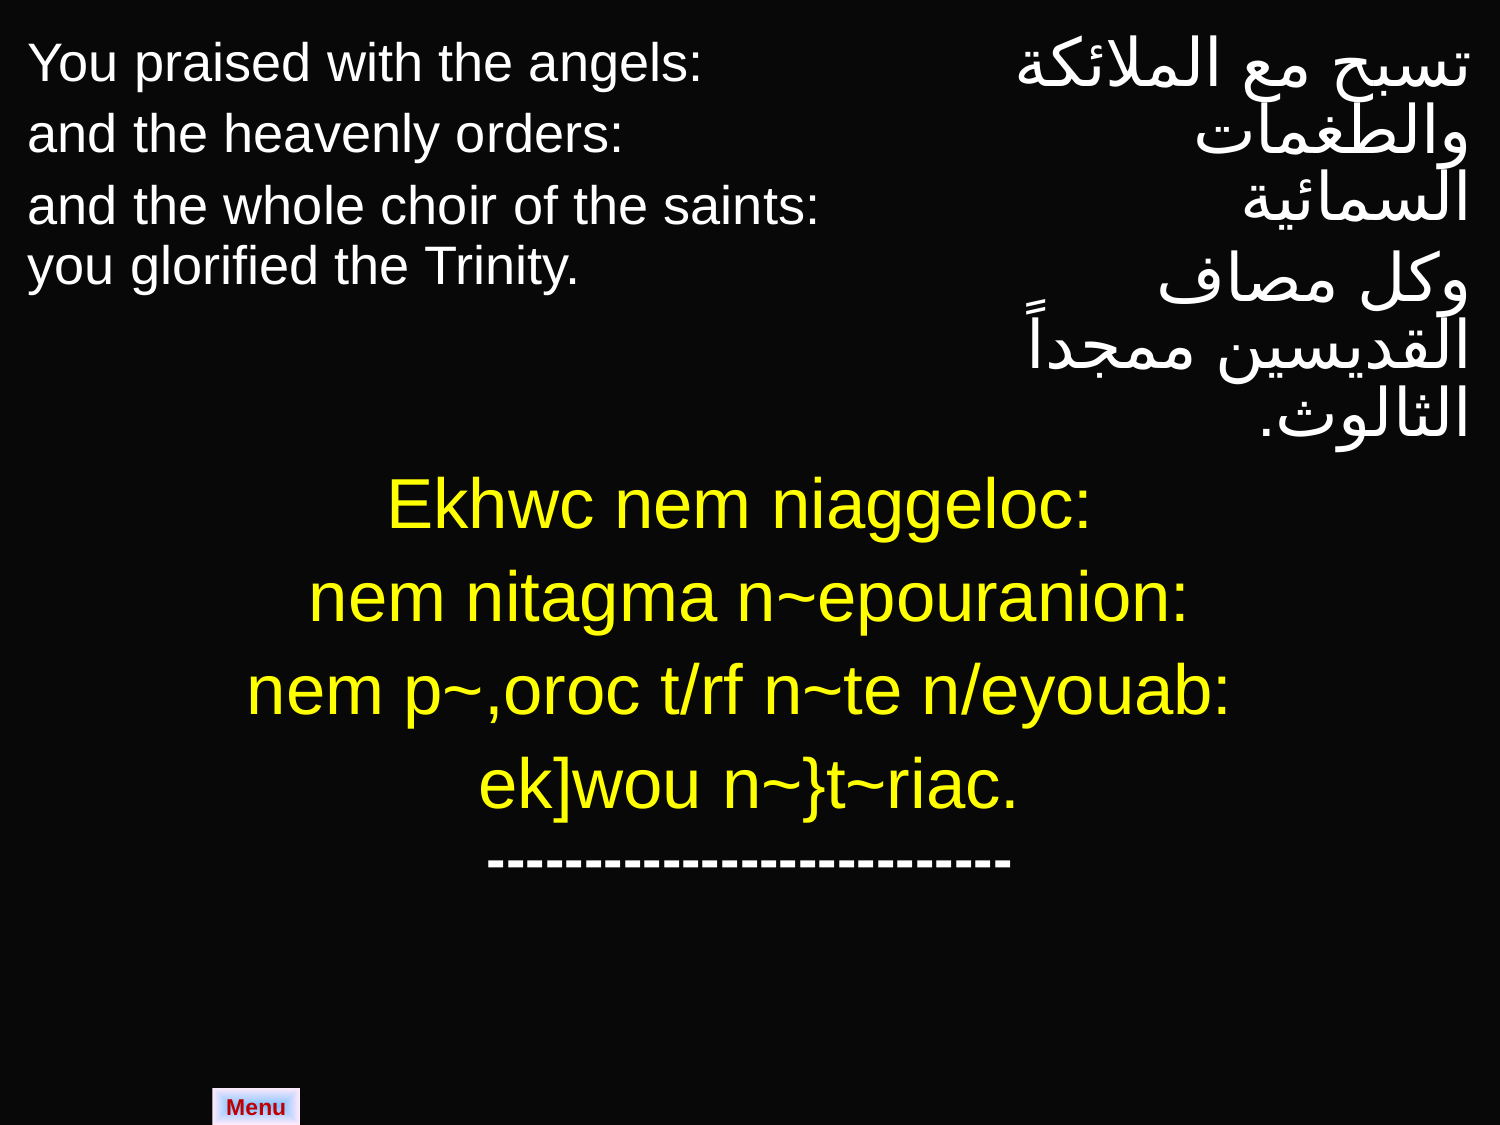

| You praised with the angels: and the heavenly orders: and the whole choir of the saints: you glorified the Trinity. | تسبح مع الملائكة والطغمات السمائية وكل مصاف القديسين ممجداً الثالوث. |
| --- | --- |
| Ekhwc nem niaggeloc: nem nitagma n~epouranion: nem p~,oroc t/rf n~te n/eyouab: ek]wou n~}t~riac. |  |
| --------------------------- |  |
Menu